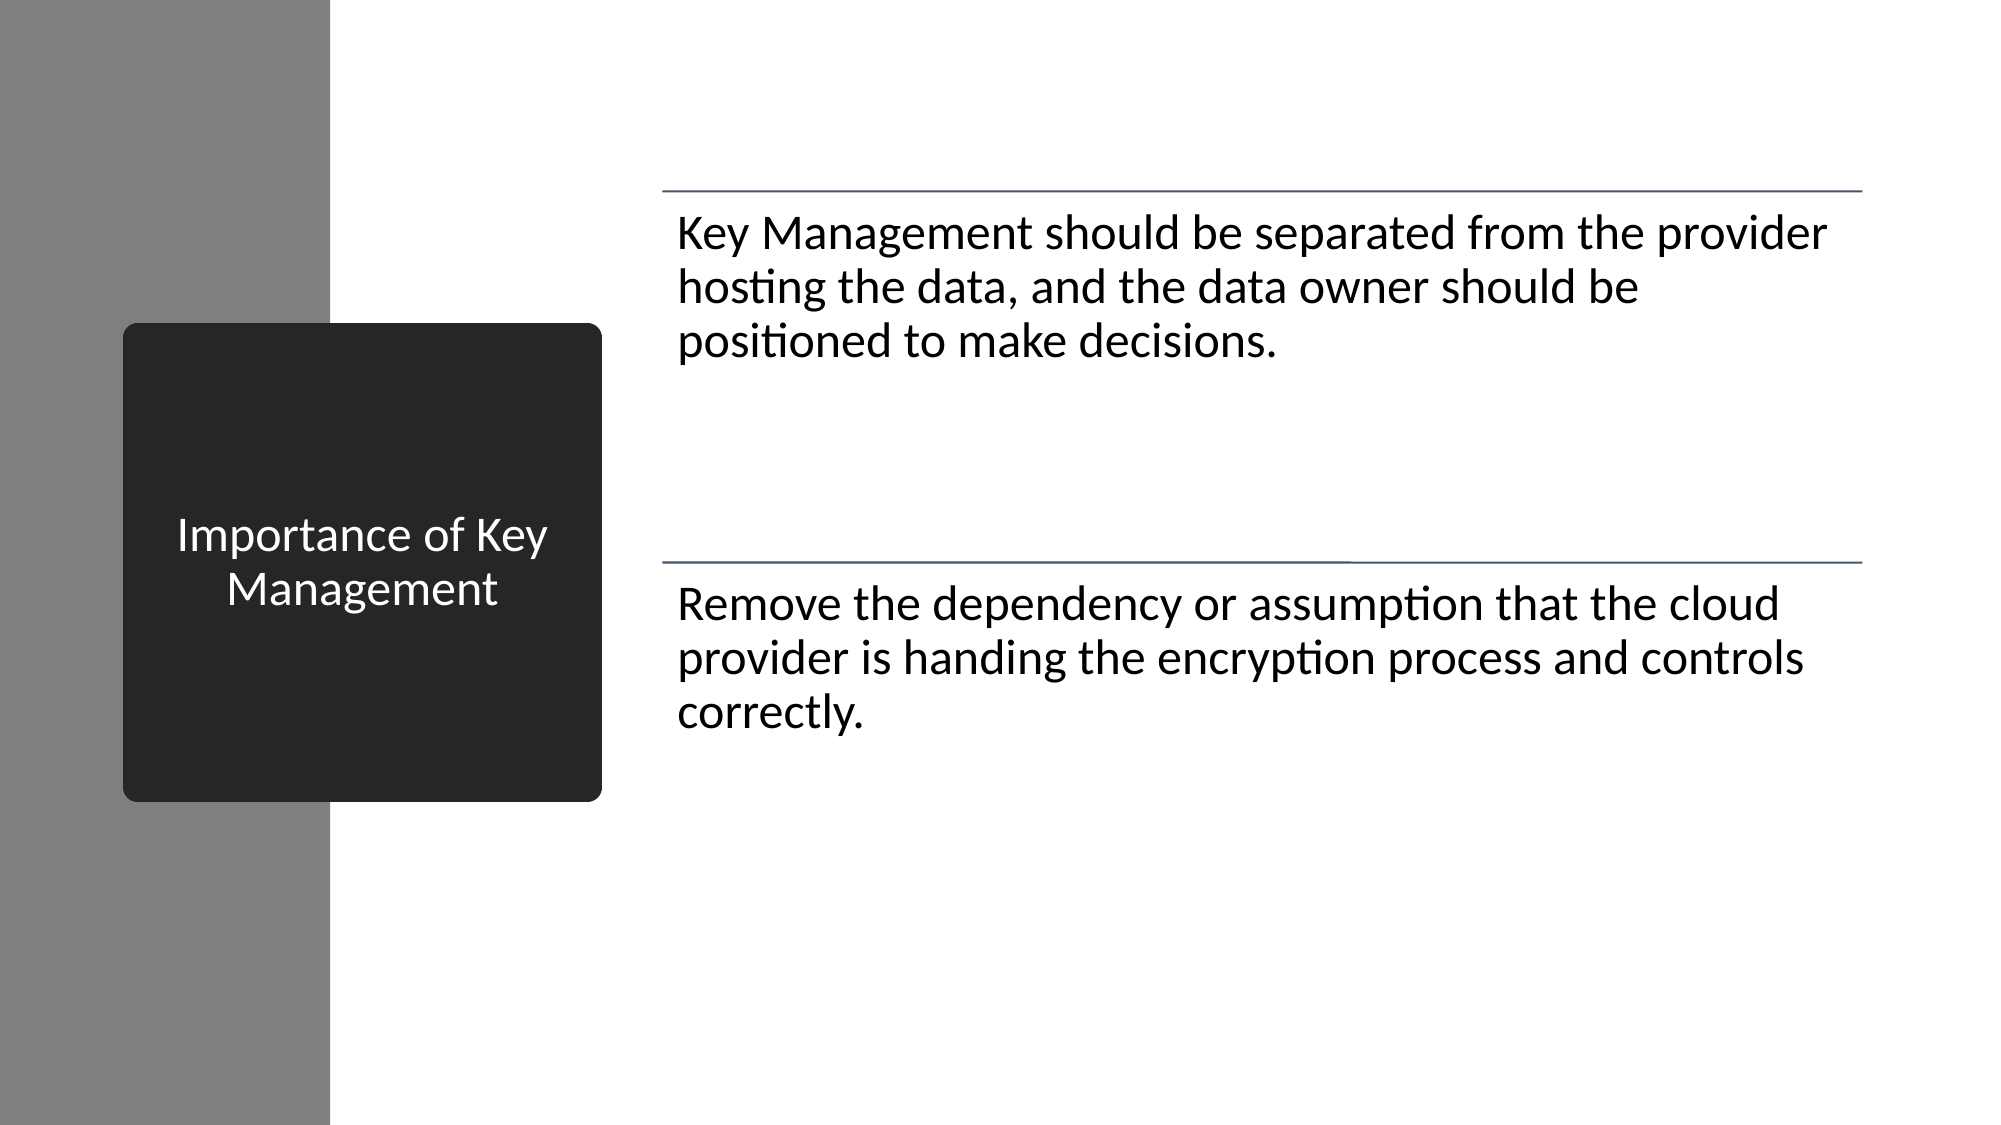

Key Management should be separated from the provider hosting the data, and the data owner should be positioned to make decisions.
Remove the dependency or assumption that the cloud provider is handing the encryption process and controls correctly.
# Importance of Key Management